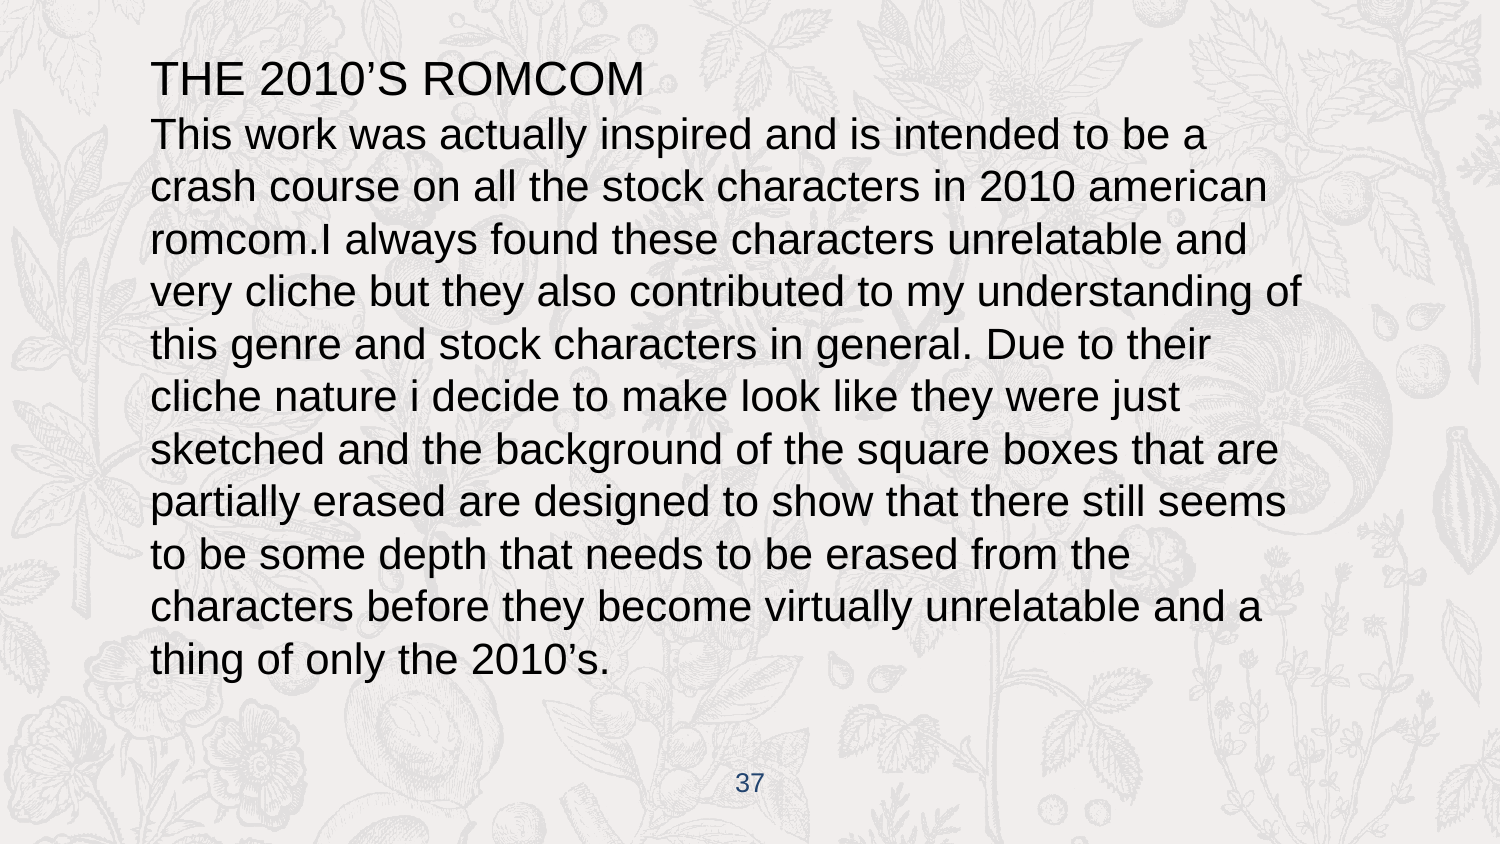

THE 2010’S ROMCOM
This work was actually inspired and is intended to be a crash course on all the stock characters in 2010 american romcom.I always found these characters unrelatable and very cliche but they also contributed to my understanding of this genre and stock characters in general. Due to their cliche nature i decide to make look like they were just sketched and the background of the square boxes that are partially erased are designed to show that there still seems to be some depth that needs to be erased from the characters before they become virtually unrelatable and a thing of only the 2010’s.
37